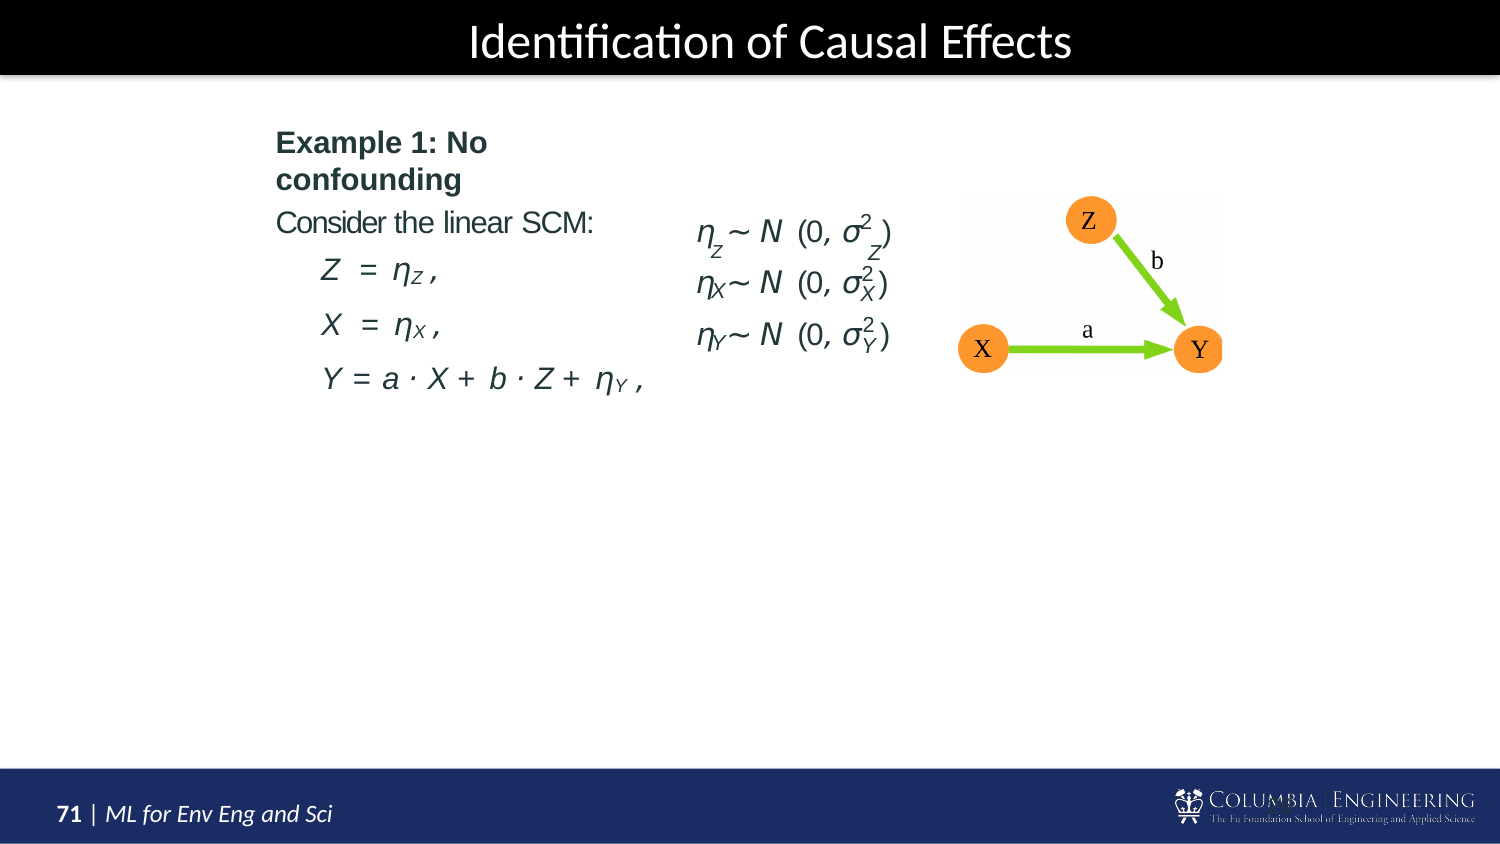

# Identification of Causal Effects
Example 1: No confounding
Consider the linear SCM:
Z  = ηZ  ,
X  = ηX  ,
Y = a · X + b · Z + ηY ,

2
η  ∼ N (0, σ  )
Z	Z
2
η  ∼ N (0, σ  )
X
X
2
η  ∼ N (0, σ  )
Y
Y
26